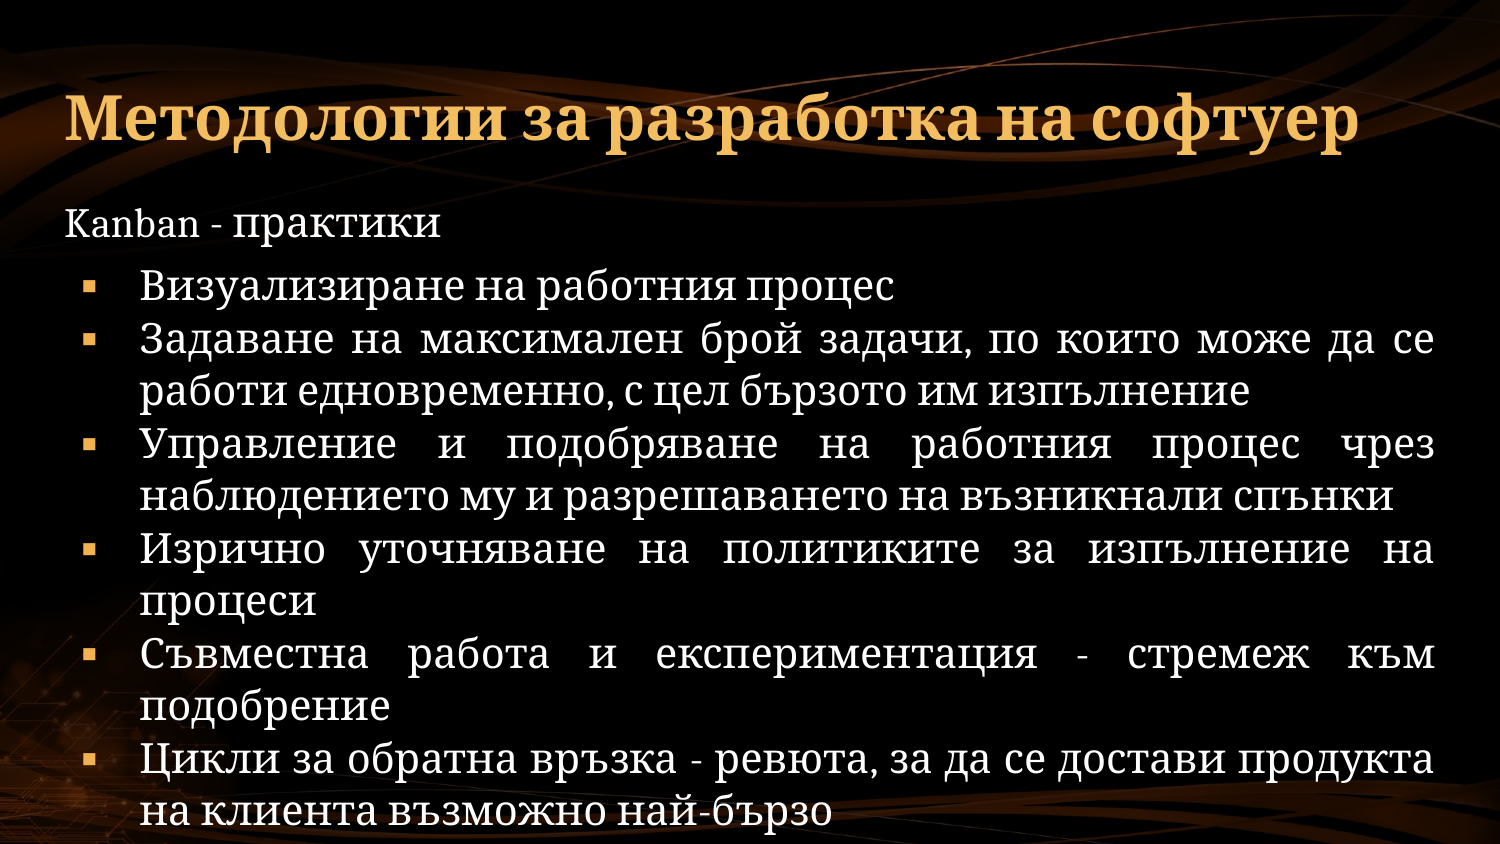

# Методологии за разработка на софтуер
Kanban - практики
Визуализиране на работния процес
Задаване на максимален брой задачи, по които може да се работи едновременно, с цел бързото им изпълнение
Управление и подобряване на работния процес чрез наблюдението му и разрешаването на възникнали спънки
Изрично уточняване на политиките за изпълнение на процеси
Съвместна работа и експериментация - стремеж към подобрение
Цикли за обратна връзка - ревюта, за да се достави продукта на клиента възможно най-бързо